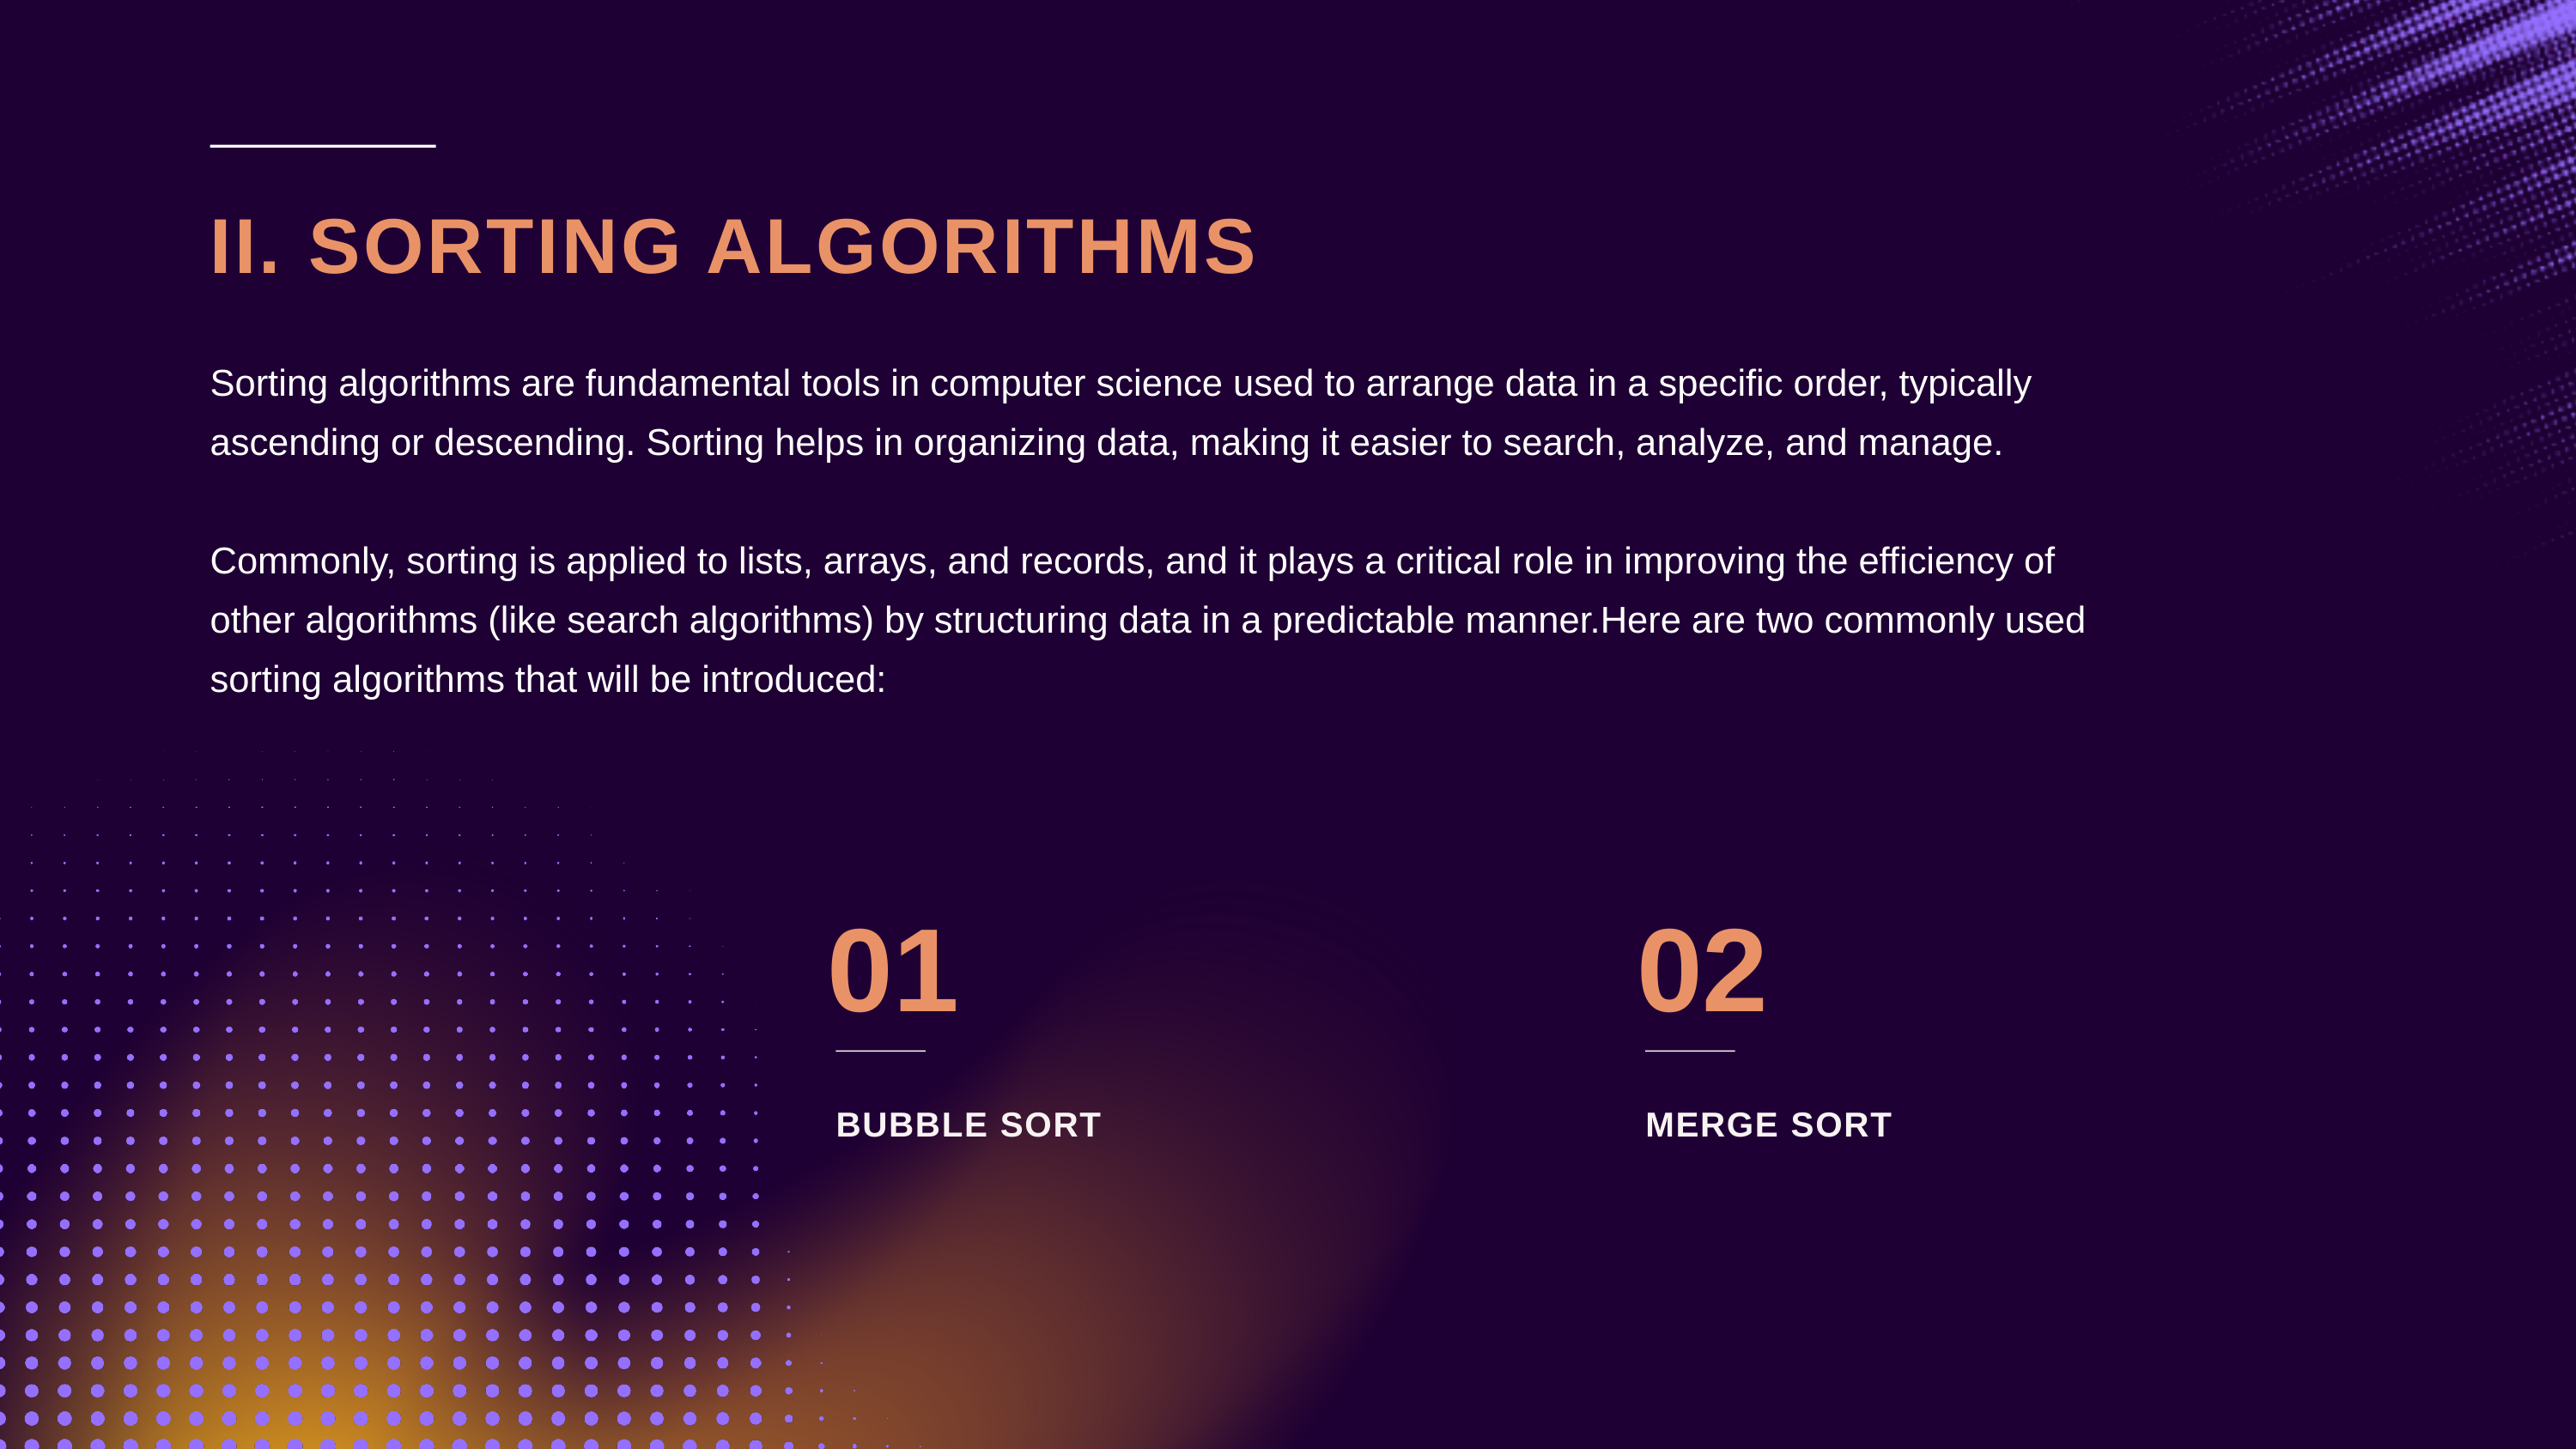

II. SORTING ALGORITHMS
Sorting algorithms are fundamental tools in computer science used to arrange data in a specific order, typically ascending or descending. Sorting helps in organizing data, making it easier to search, analyze, and manage.

Commonly, sorting is applied to lists, arrays, and records, and it plays a critical role in improving the efficiency of other algorithms (like search algorithms) by structuring data in a predictable manner.Here are two commonly used sorting algorithms that will be introduced:

01
02

BUBBLE SORT
MERGE SORT